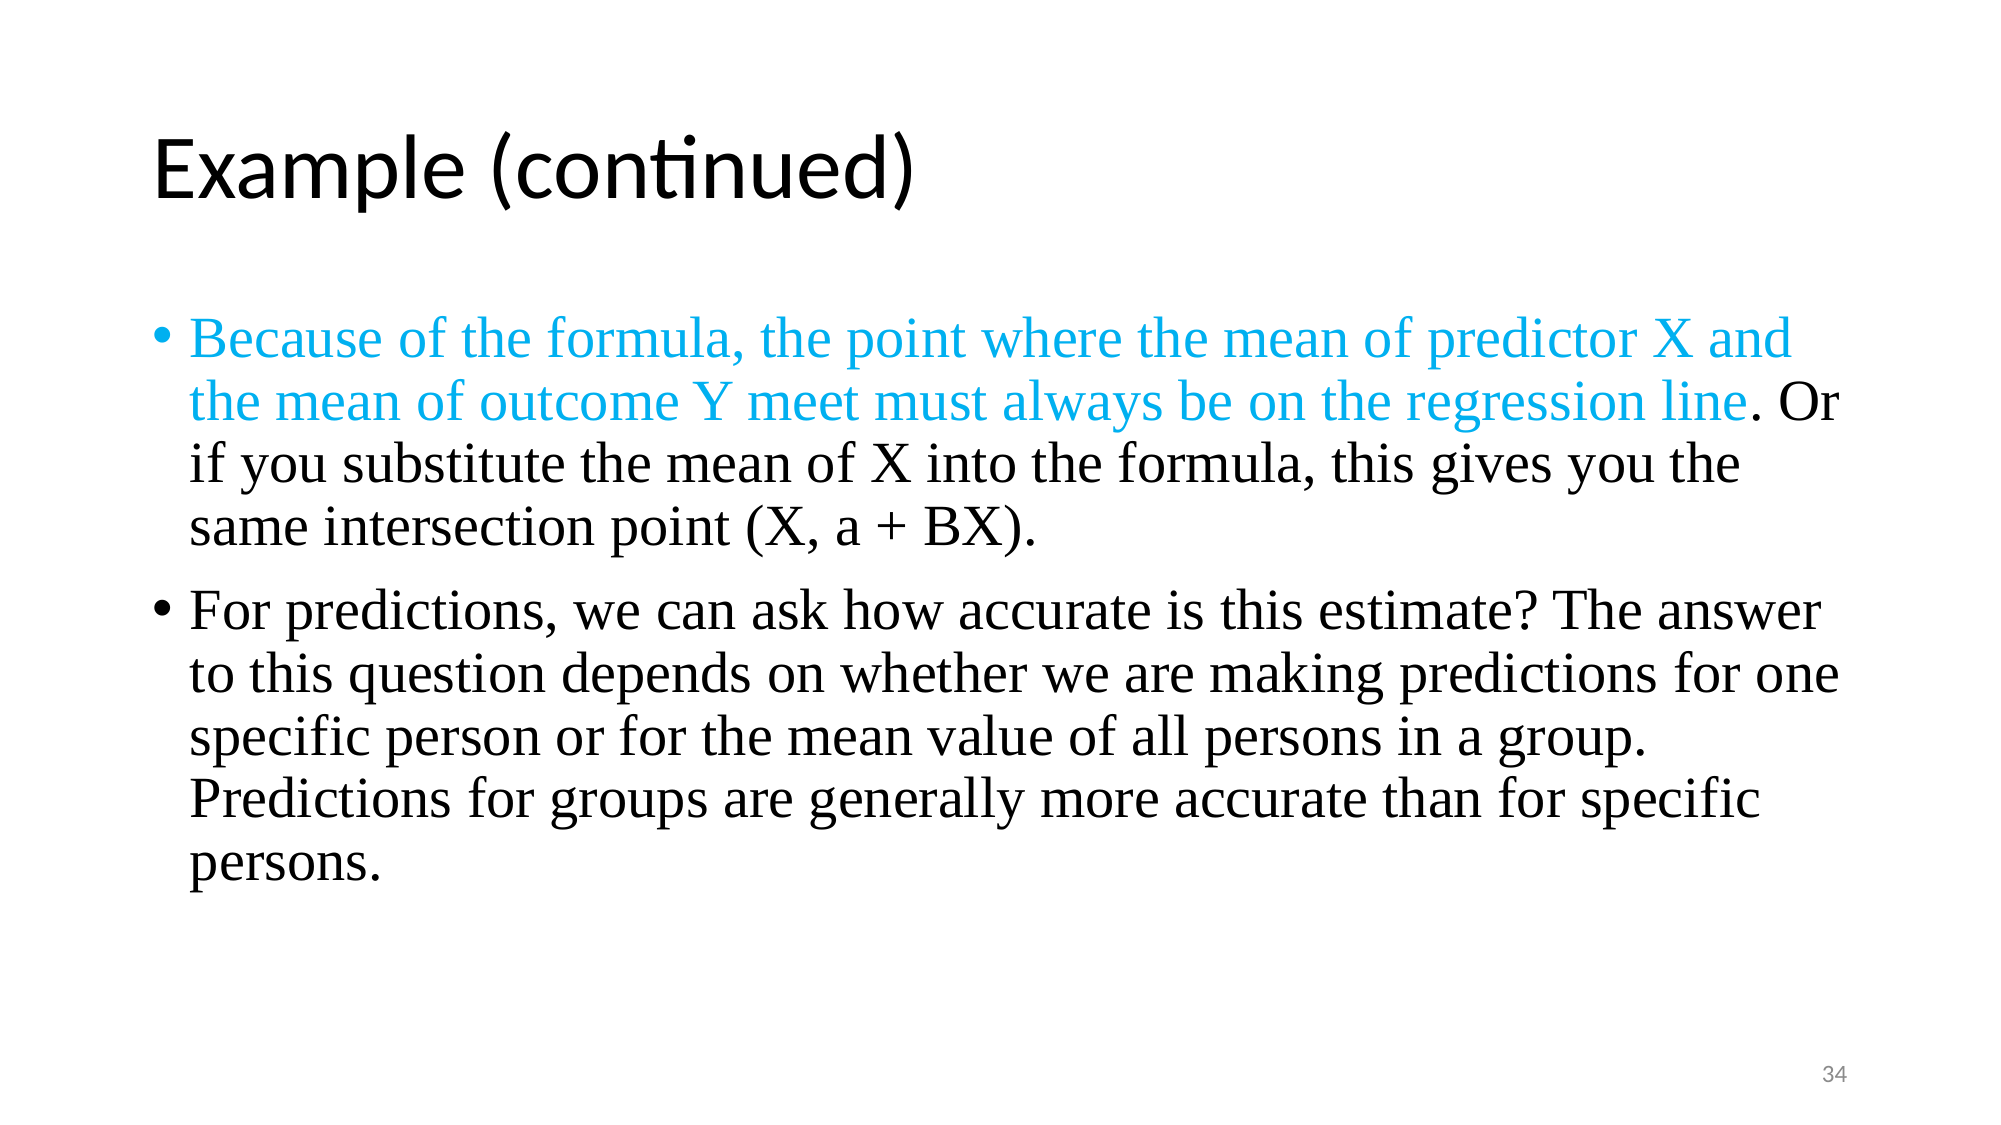

# Example (continued)
Because of the formula, the point where the mean of predictor X and the mean of outcome Y meet must always be on the regression line. Or if you substitute the mean of X into the formula, this gives you the same intersection point (X, a + BX).
For predictions, we can ask how accurate is this estimate? The answer to this question depends on whether we are making predictions for one specific person or for the mean value of all persons in a group.  Predictions for groups are generally more accurate than for specific persons.
34